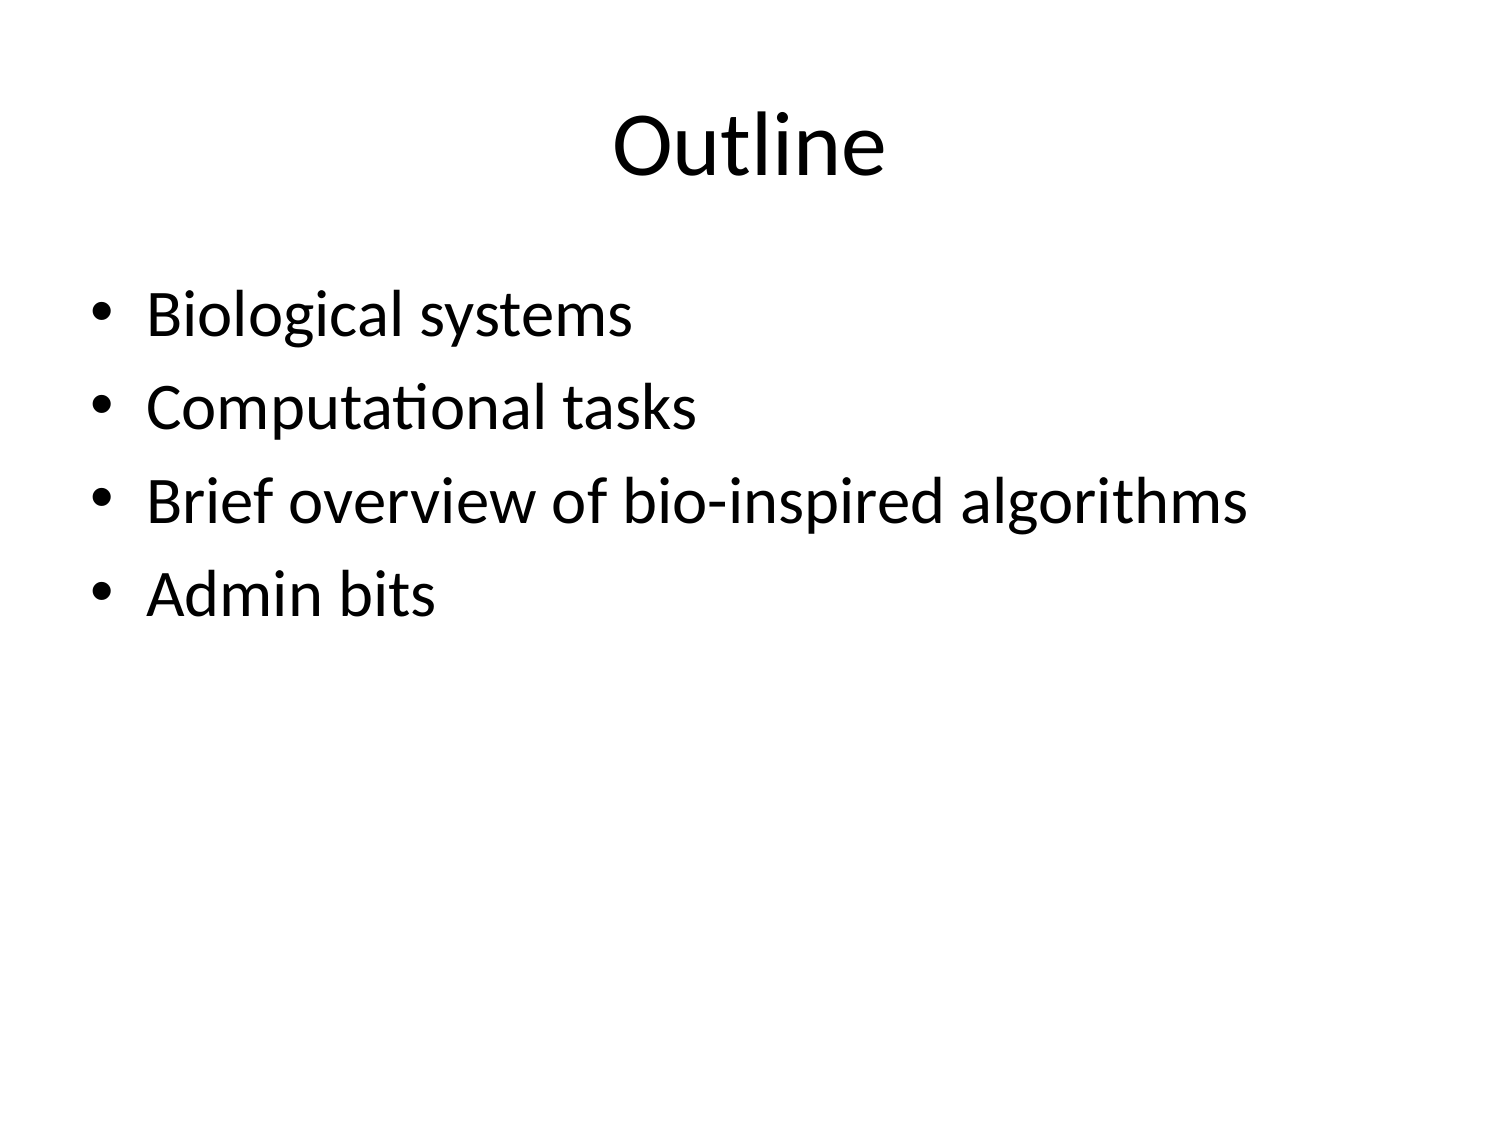

# Outline
Biological systems
Computational tasks
Brief overview of bio-inspired algorithms
Admin bits